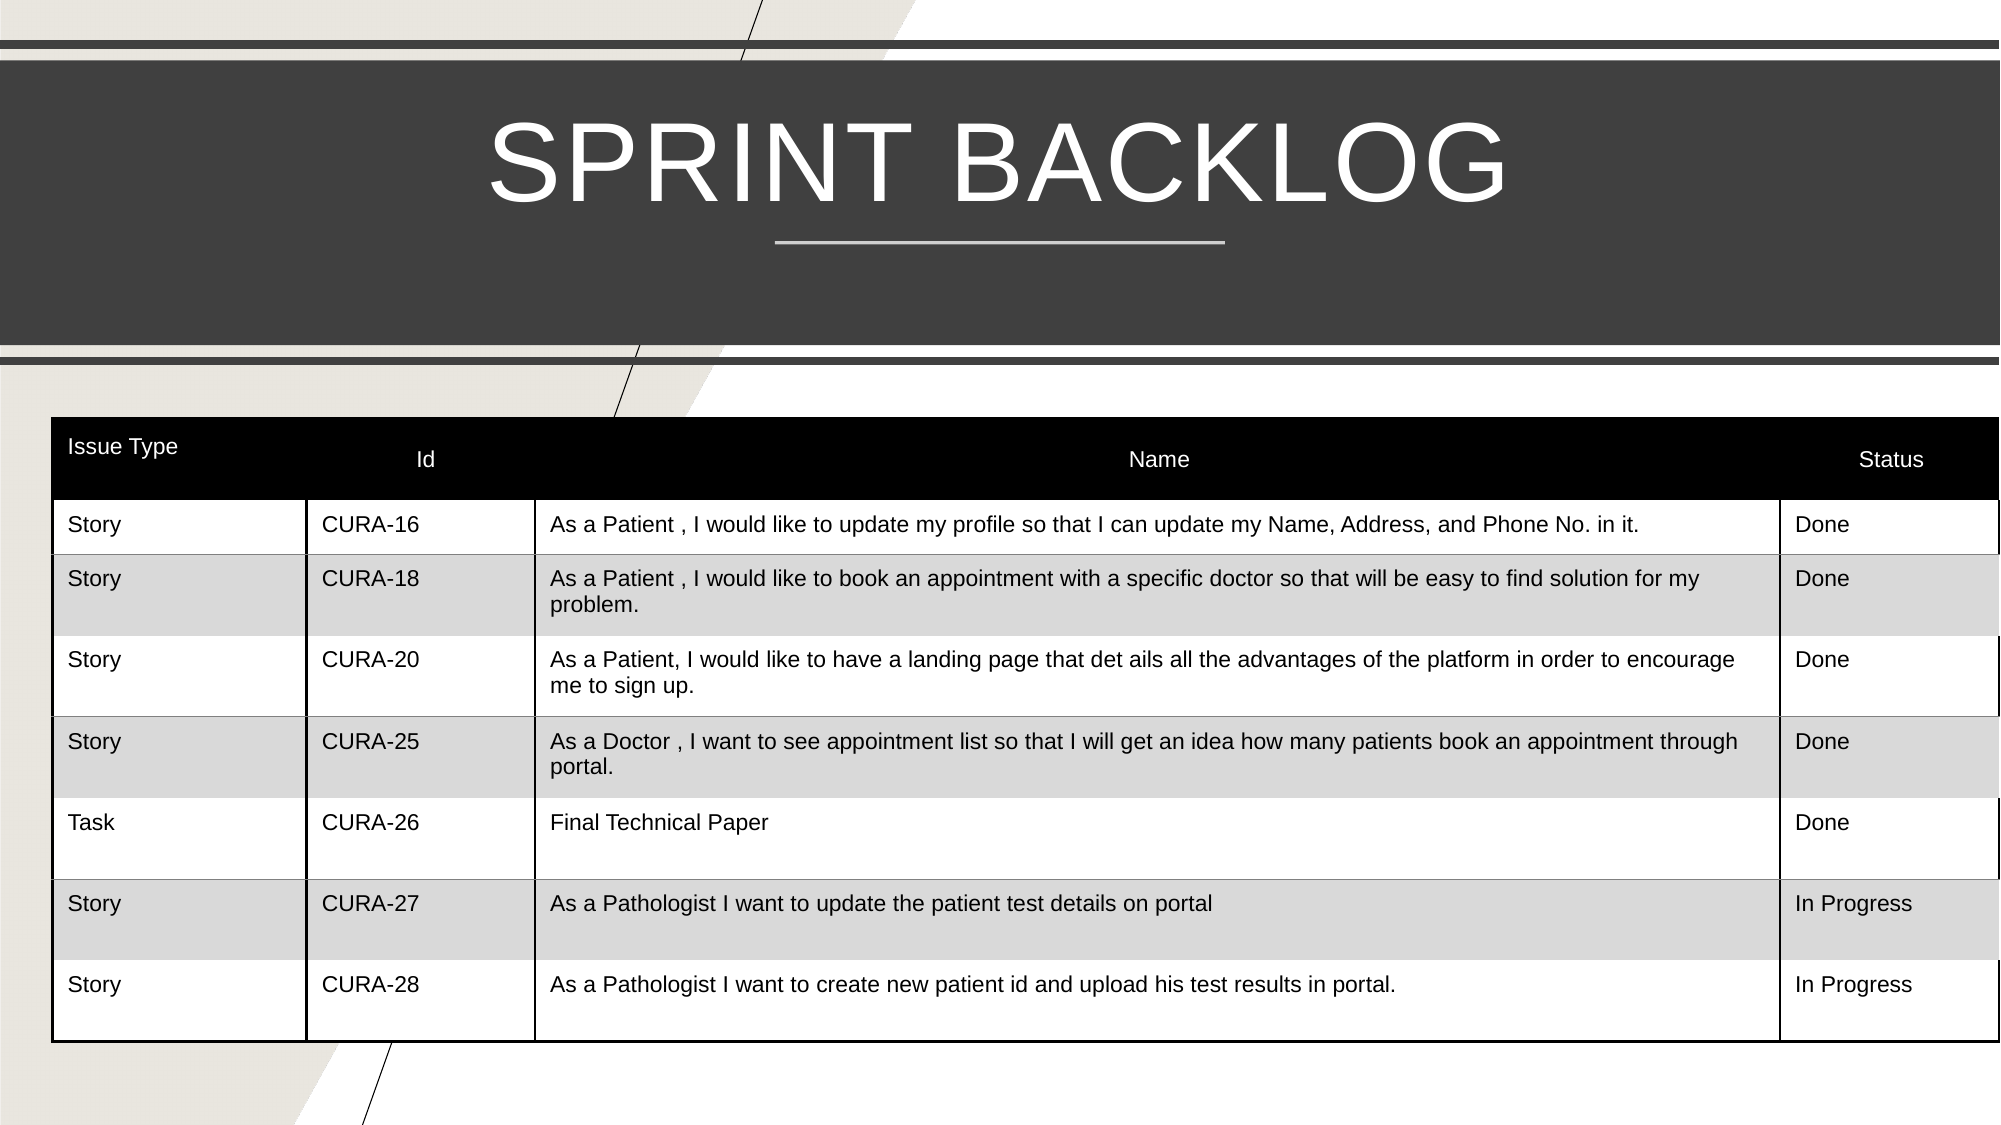

# Sprint Backlog
| Issue Type | Id | Name | Status |
| --- | --- | --- | --- |
| Story | CURA-16 | As a Patient , I would like to update my profile so that I can update my Name, Address, and Phone No. in it. | Done |
| Story | CURA-18 | As a Patient , I would like to book an appointment with a specific doctor so that will be easy to find solution for my problem. | Done |
| Story | CURA-20 | As a Patient, I would like to have a landing page that det ails all the advantages of the platform in order to encourage me to sign up. | Done |
| Story | CURA-25 | As a Doctor , I want to see appointment list so that I will get an idea how many patients book an appointment through portal. | Done |
| Task | CURA-26 | Final Technical Paper | Done |
| Story | CURA-27 | As a Pathologist I want to update the patient test details on portal | In Progress |
| Story | CURA-28 | As a Pathologist I want to create new patient id and upload his test results in portal. | In Progress |